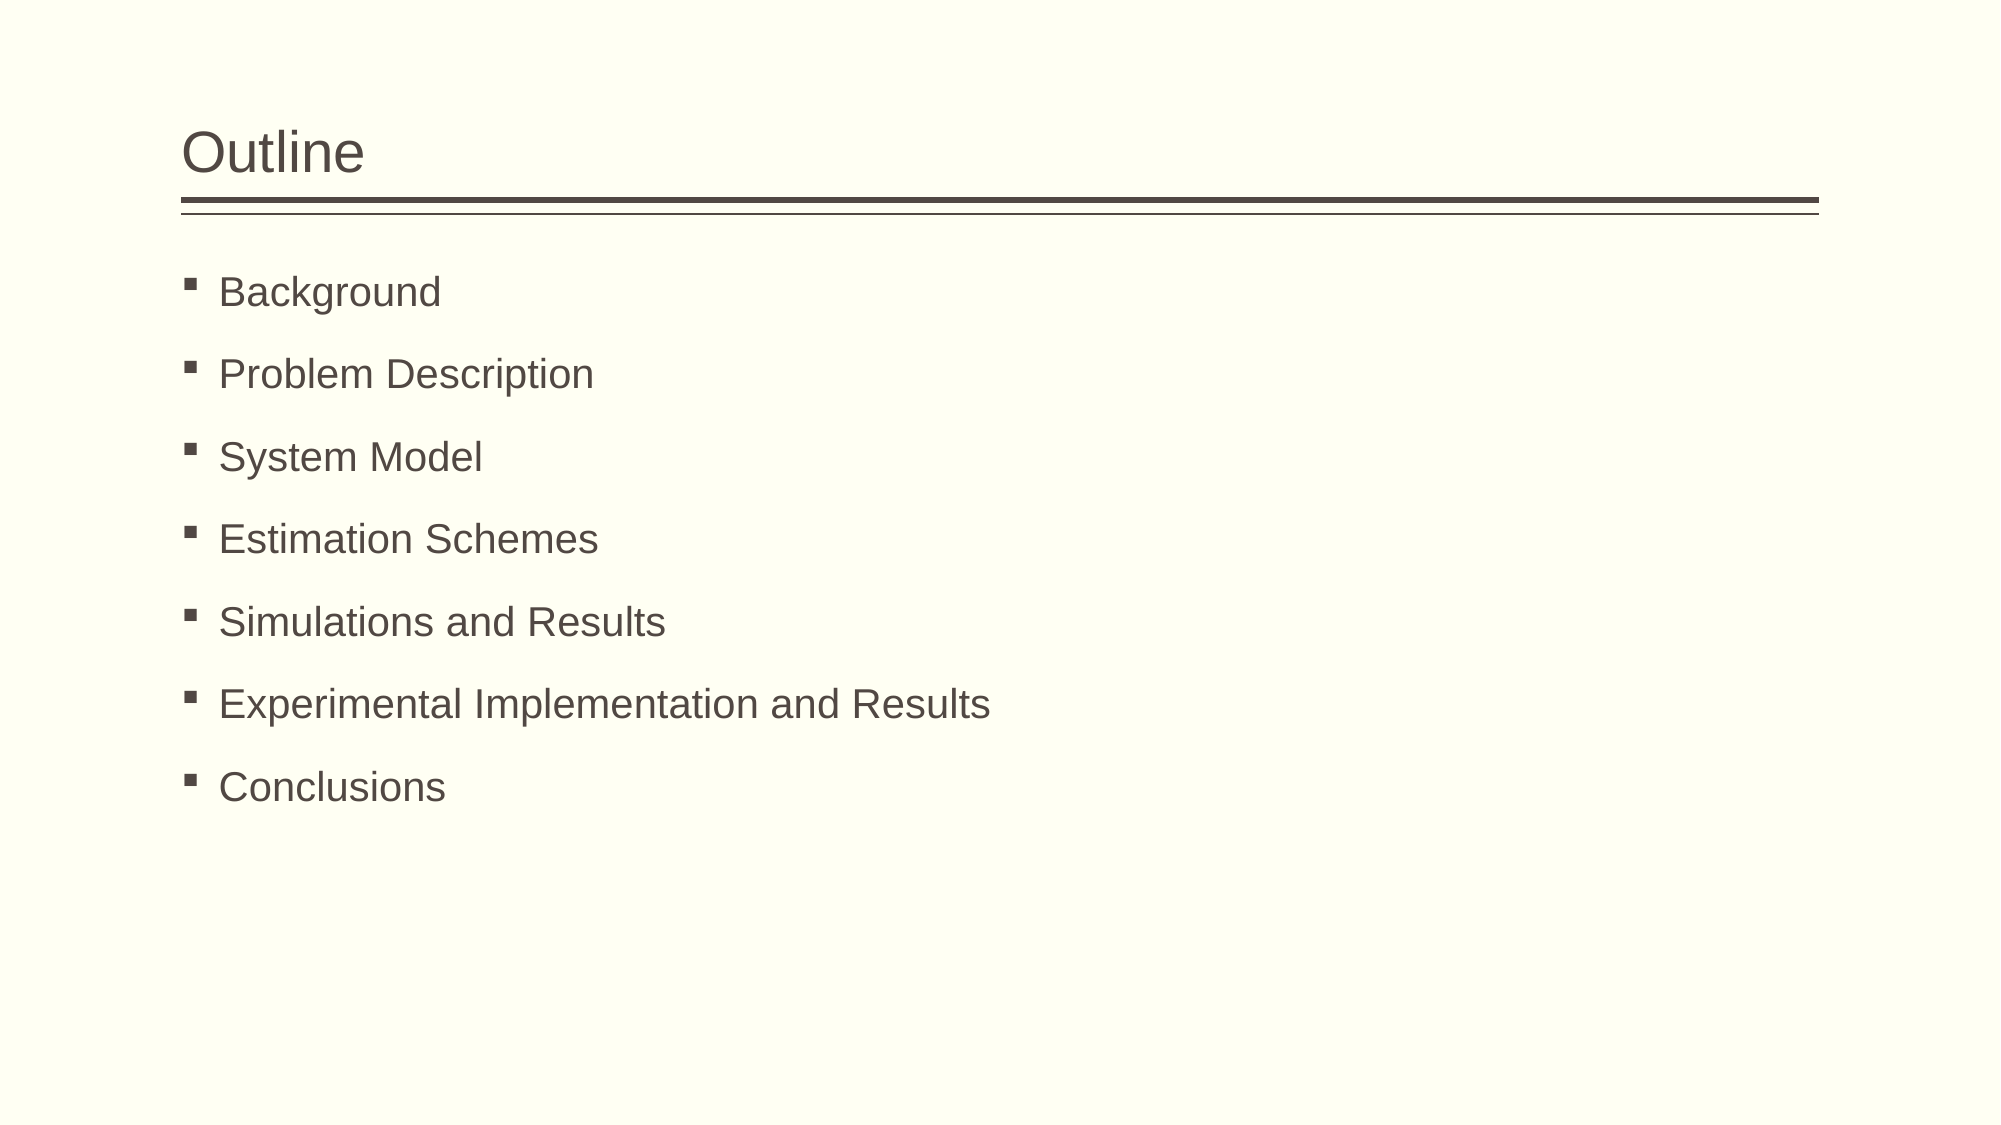

# Outline
Background
Problem Description
System Model
Estimation Schemes
Simulations and Results
Experimental Implementation and Results
Conclusions